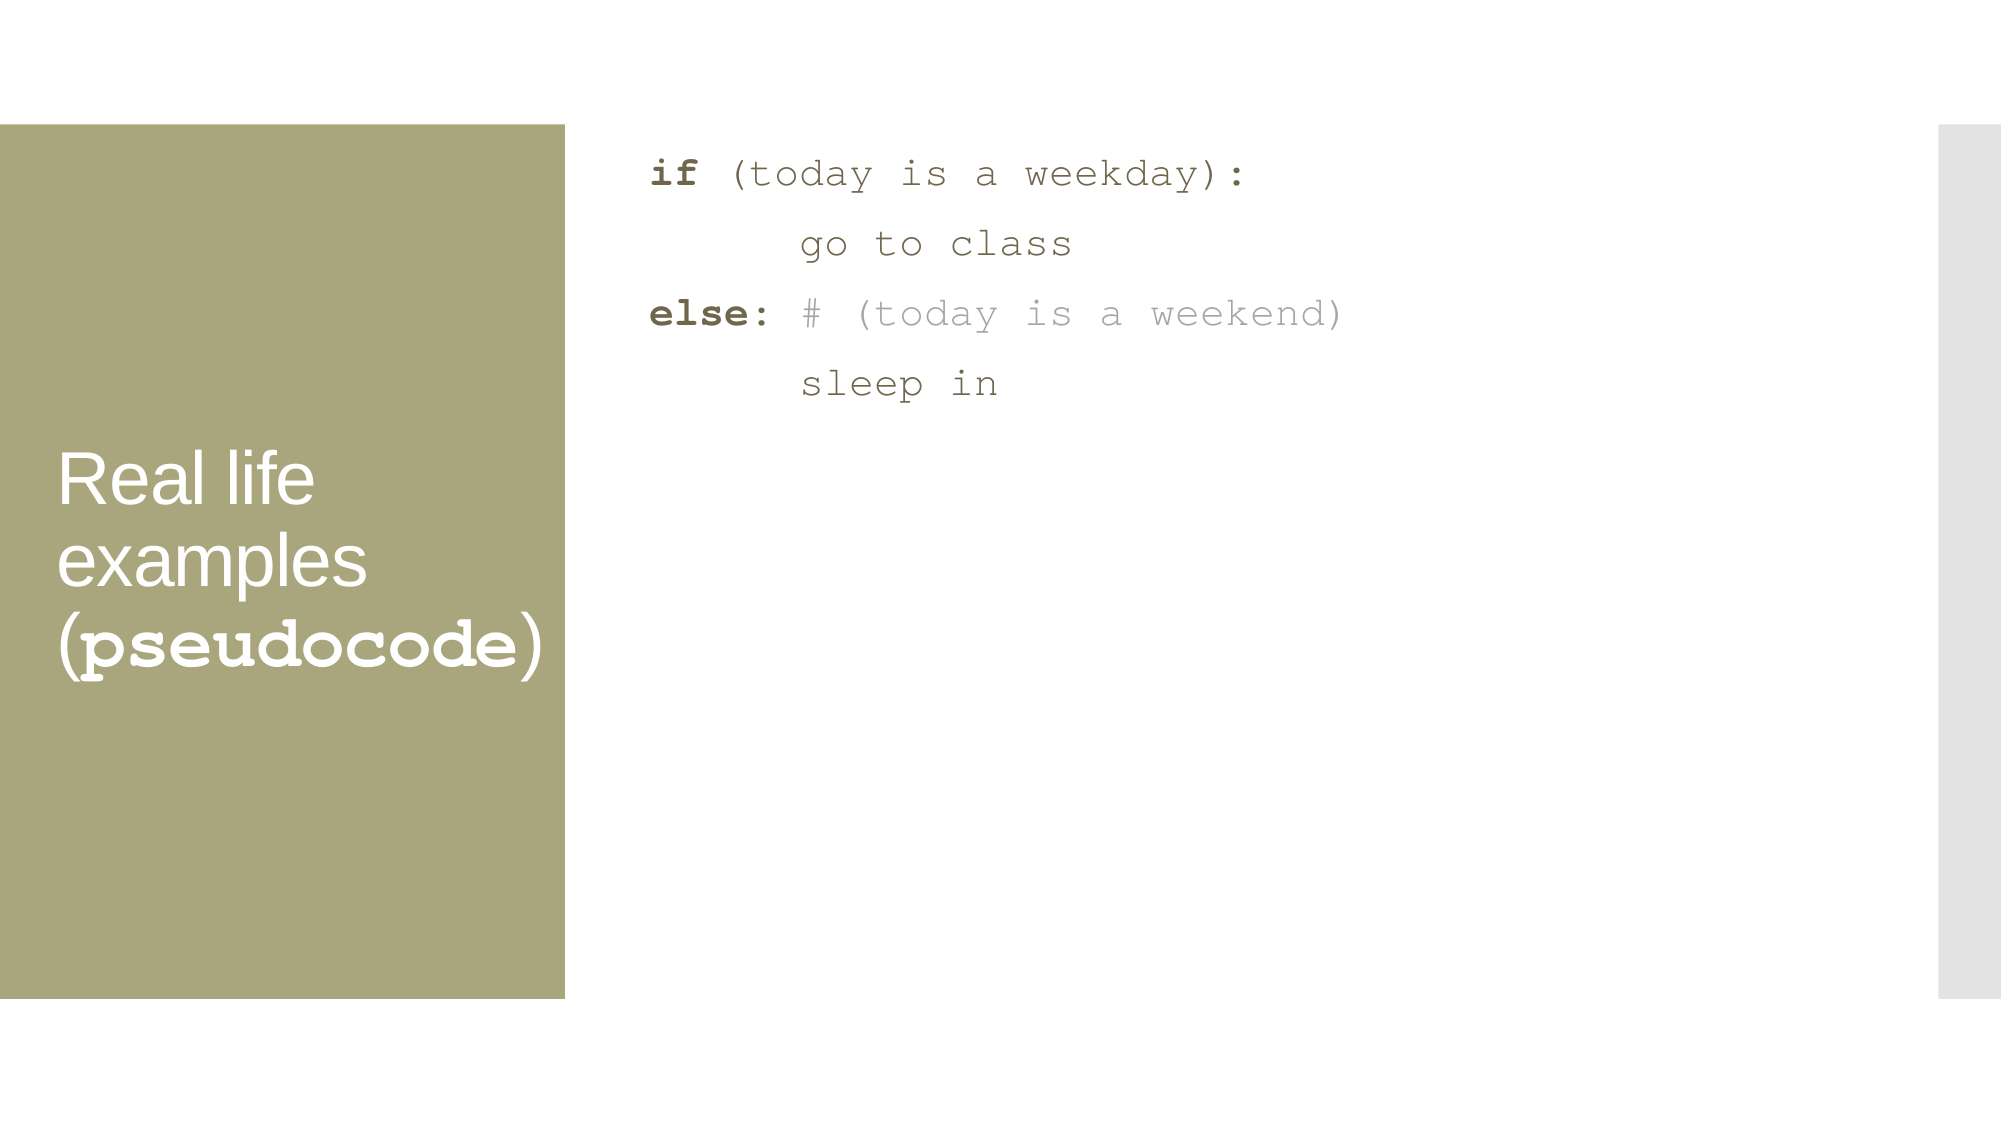

if (today is a weekday):
	go to class
else: # (today is a weekend)
	sleep in

# Real life examples (pseudocode)